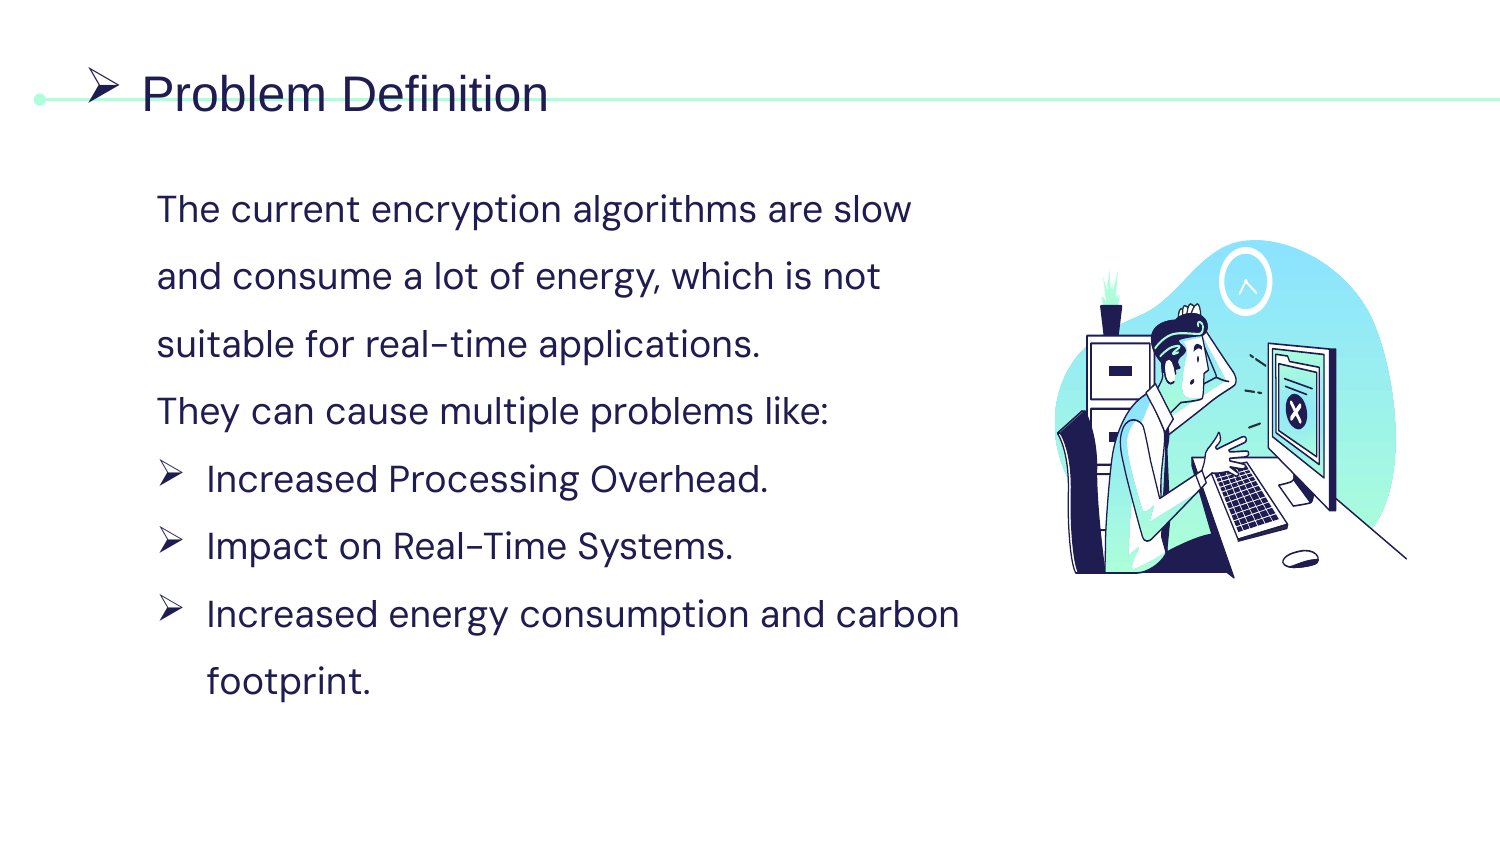

# Problem Definition
The current encryption algorithms are slow and consume a lot of energy, which is not suitable for real-time applications.
They can cause multiple problems like:
Increased Processing Overhead.
Impact on Real-Time Systems.
Increased energy consumption and carbon footprint.